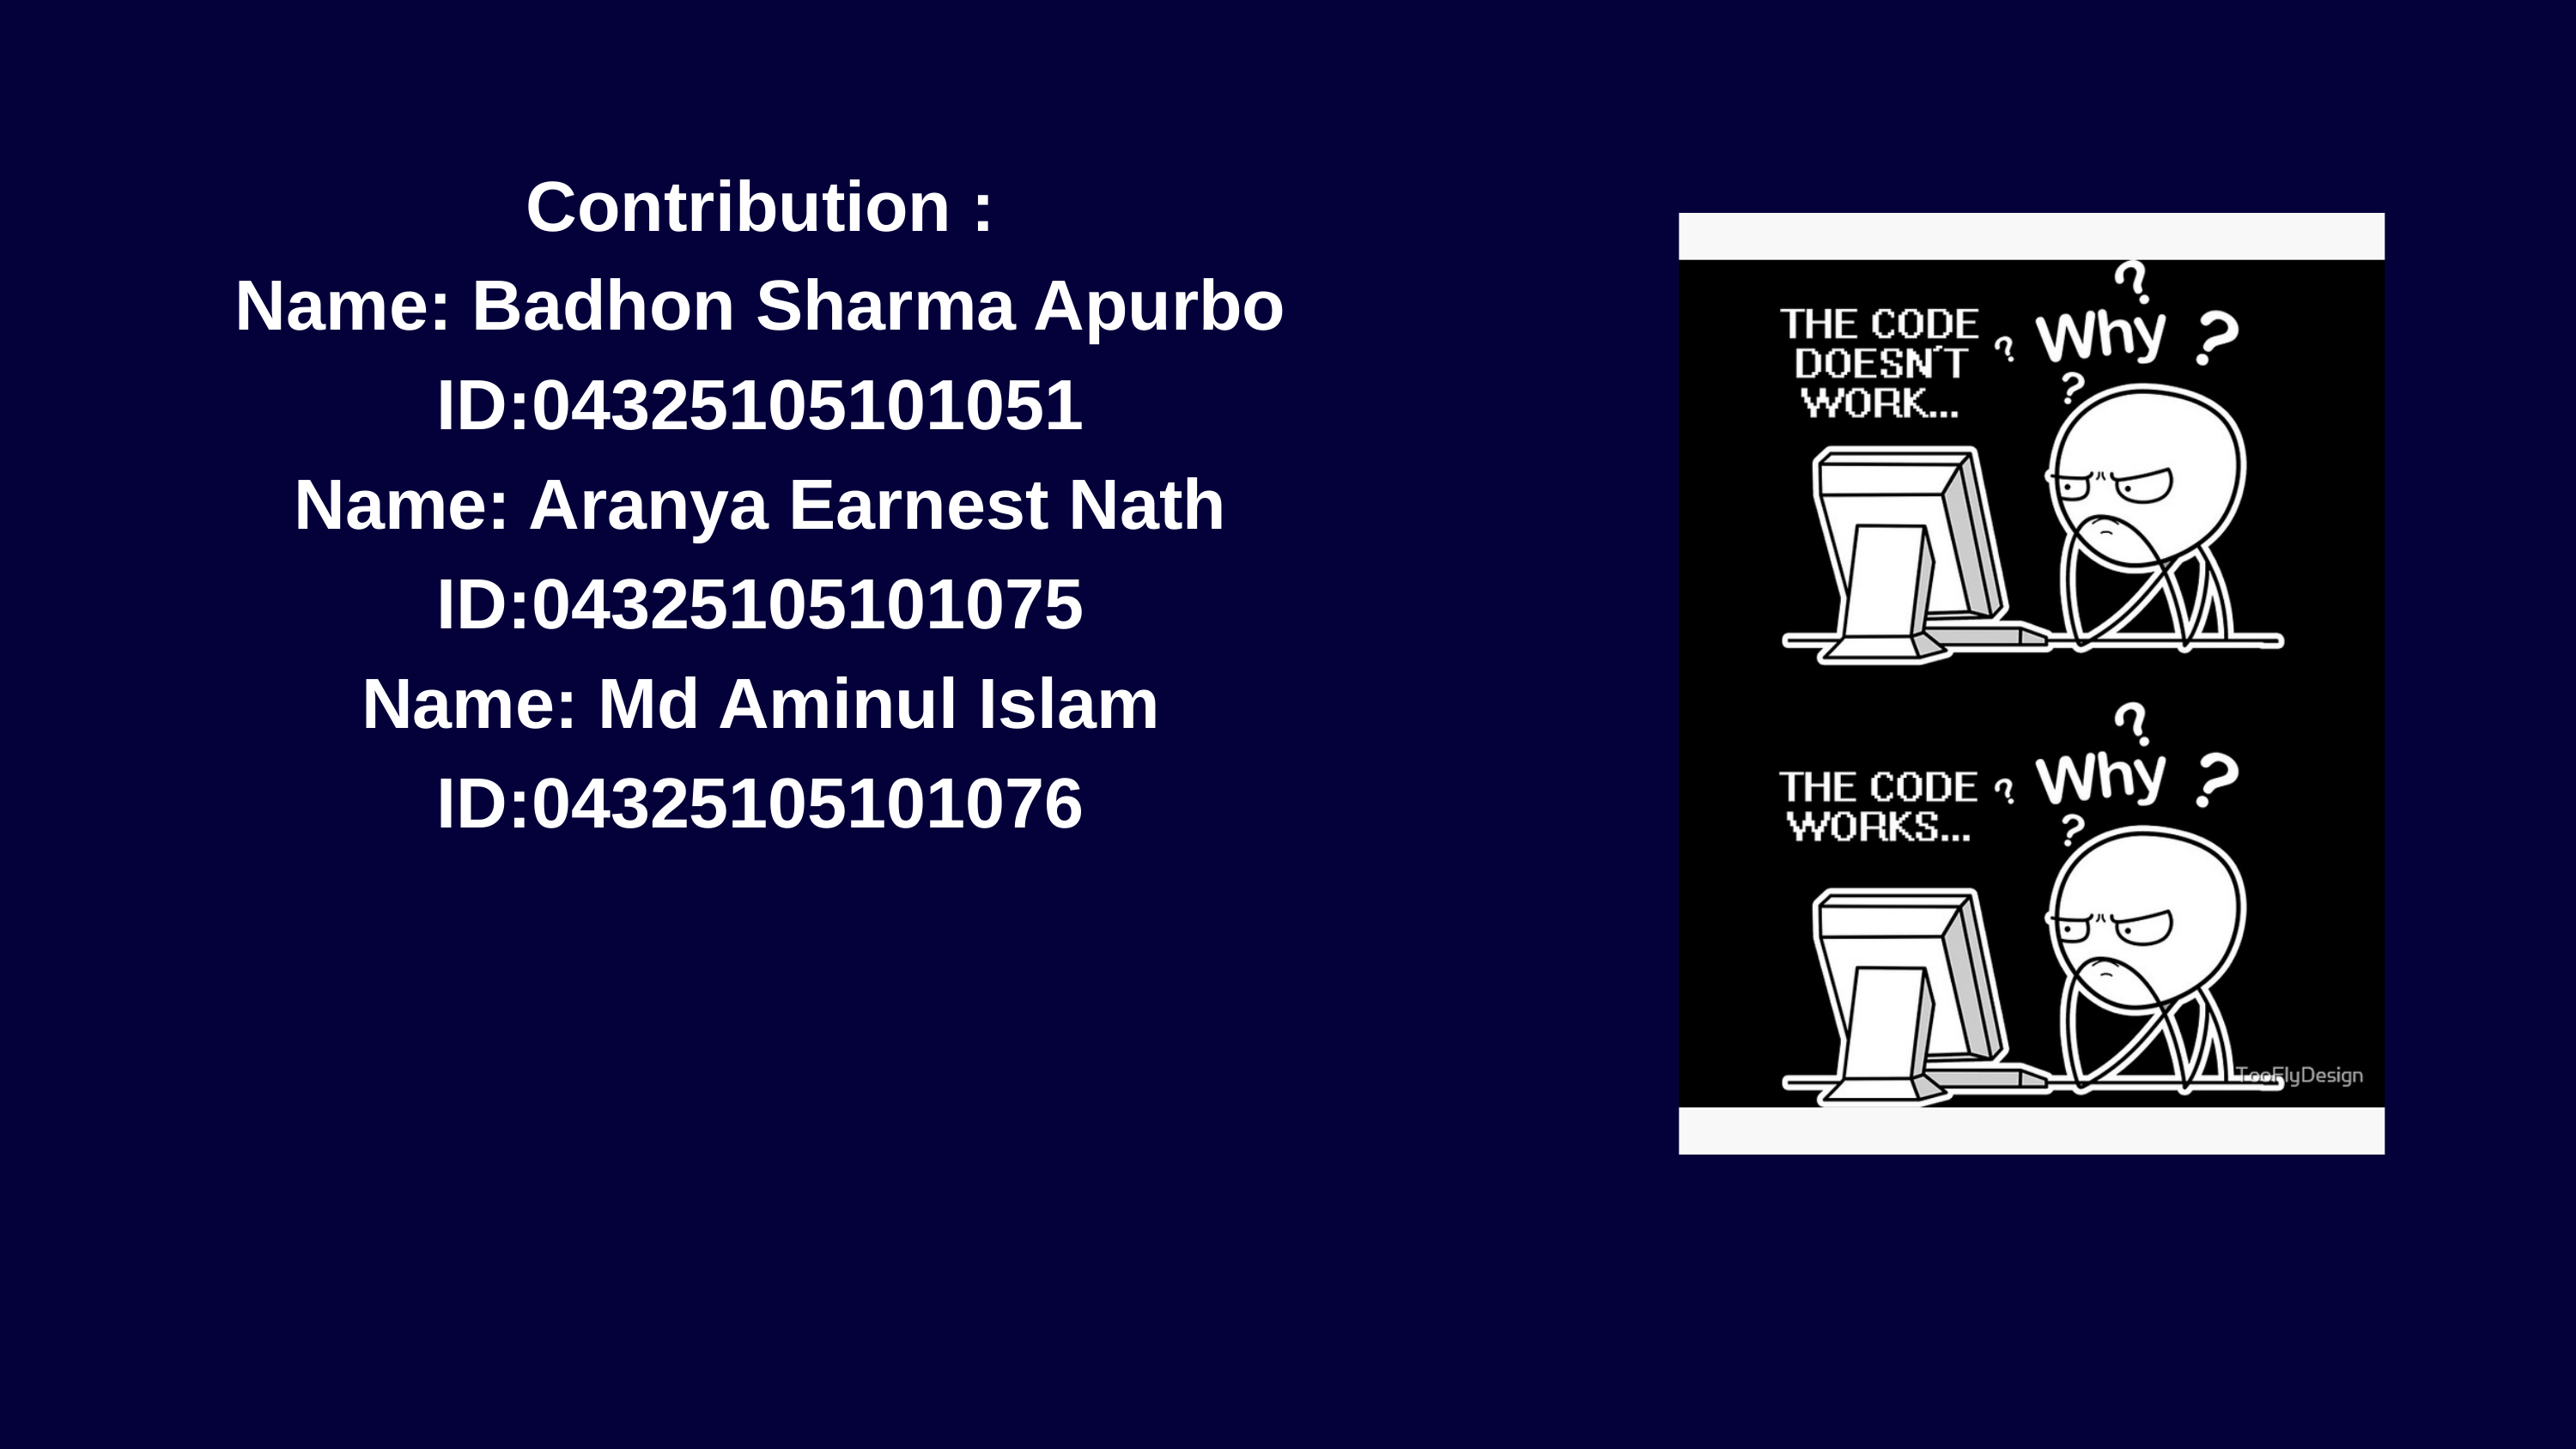

Contribution :
Name: Badhon Sharma Apurbo ID:04325105101051
Name: Aranya Earnest Nath
ID:04325105101075
Name: Md Aminul Islam
ID:04325105101076